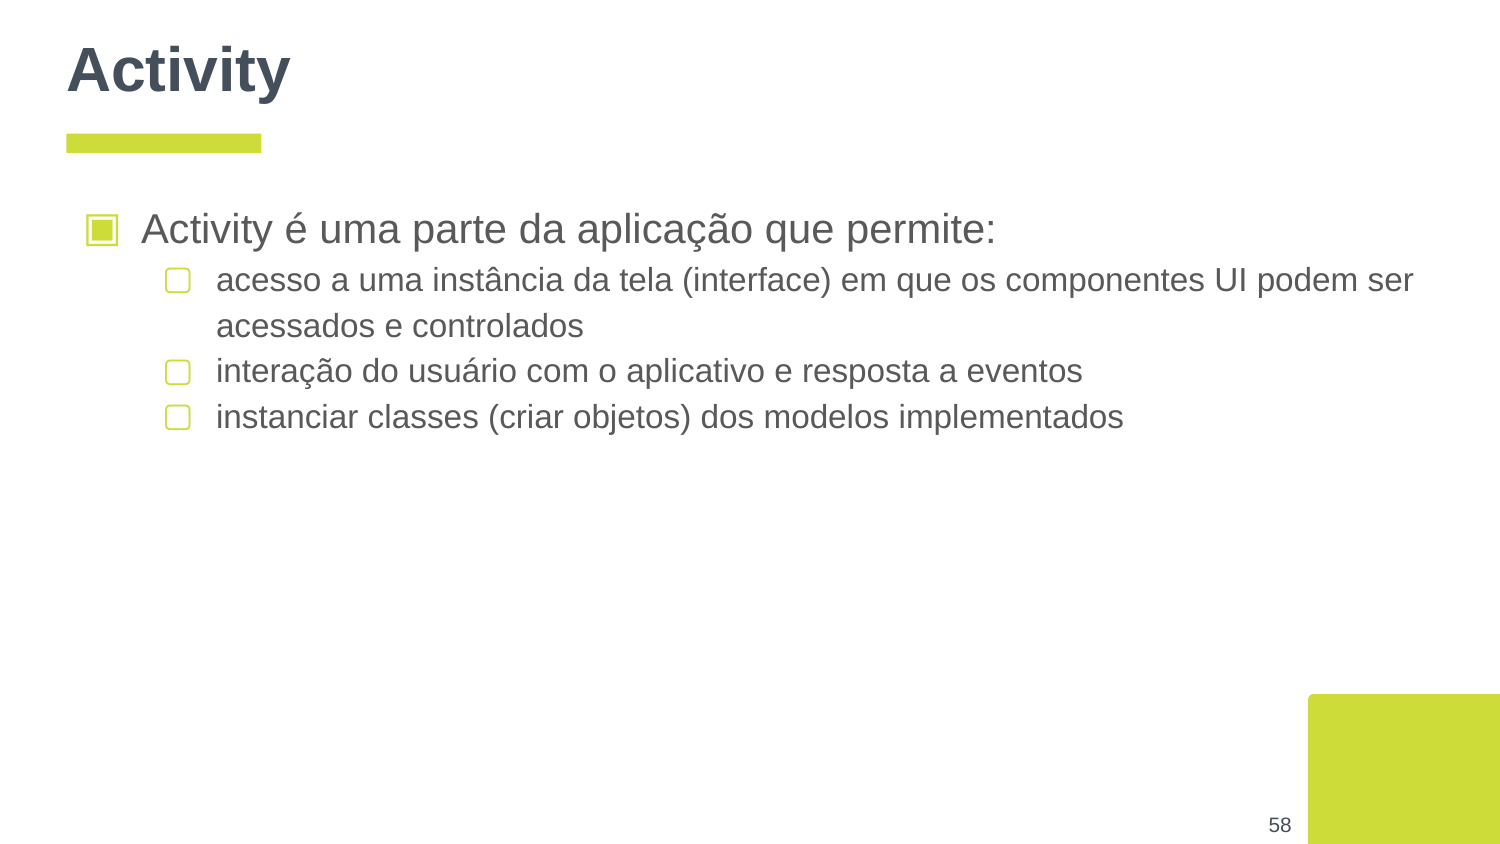

# Activity
Activity é uma parte da aplicação que permite:
acesso a uma instância da tela (interface) em que os componentes UI podem ser acessados e controlados
interação do usuário com o aplicativo e resposta a eventos
instanciar classes (criar objetos) dos modelos implementados
58